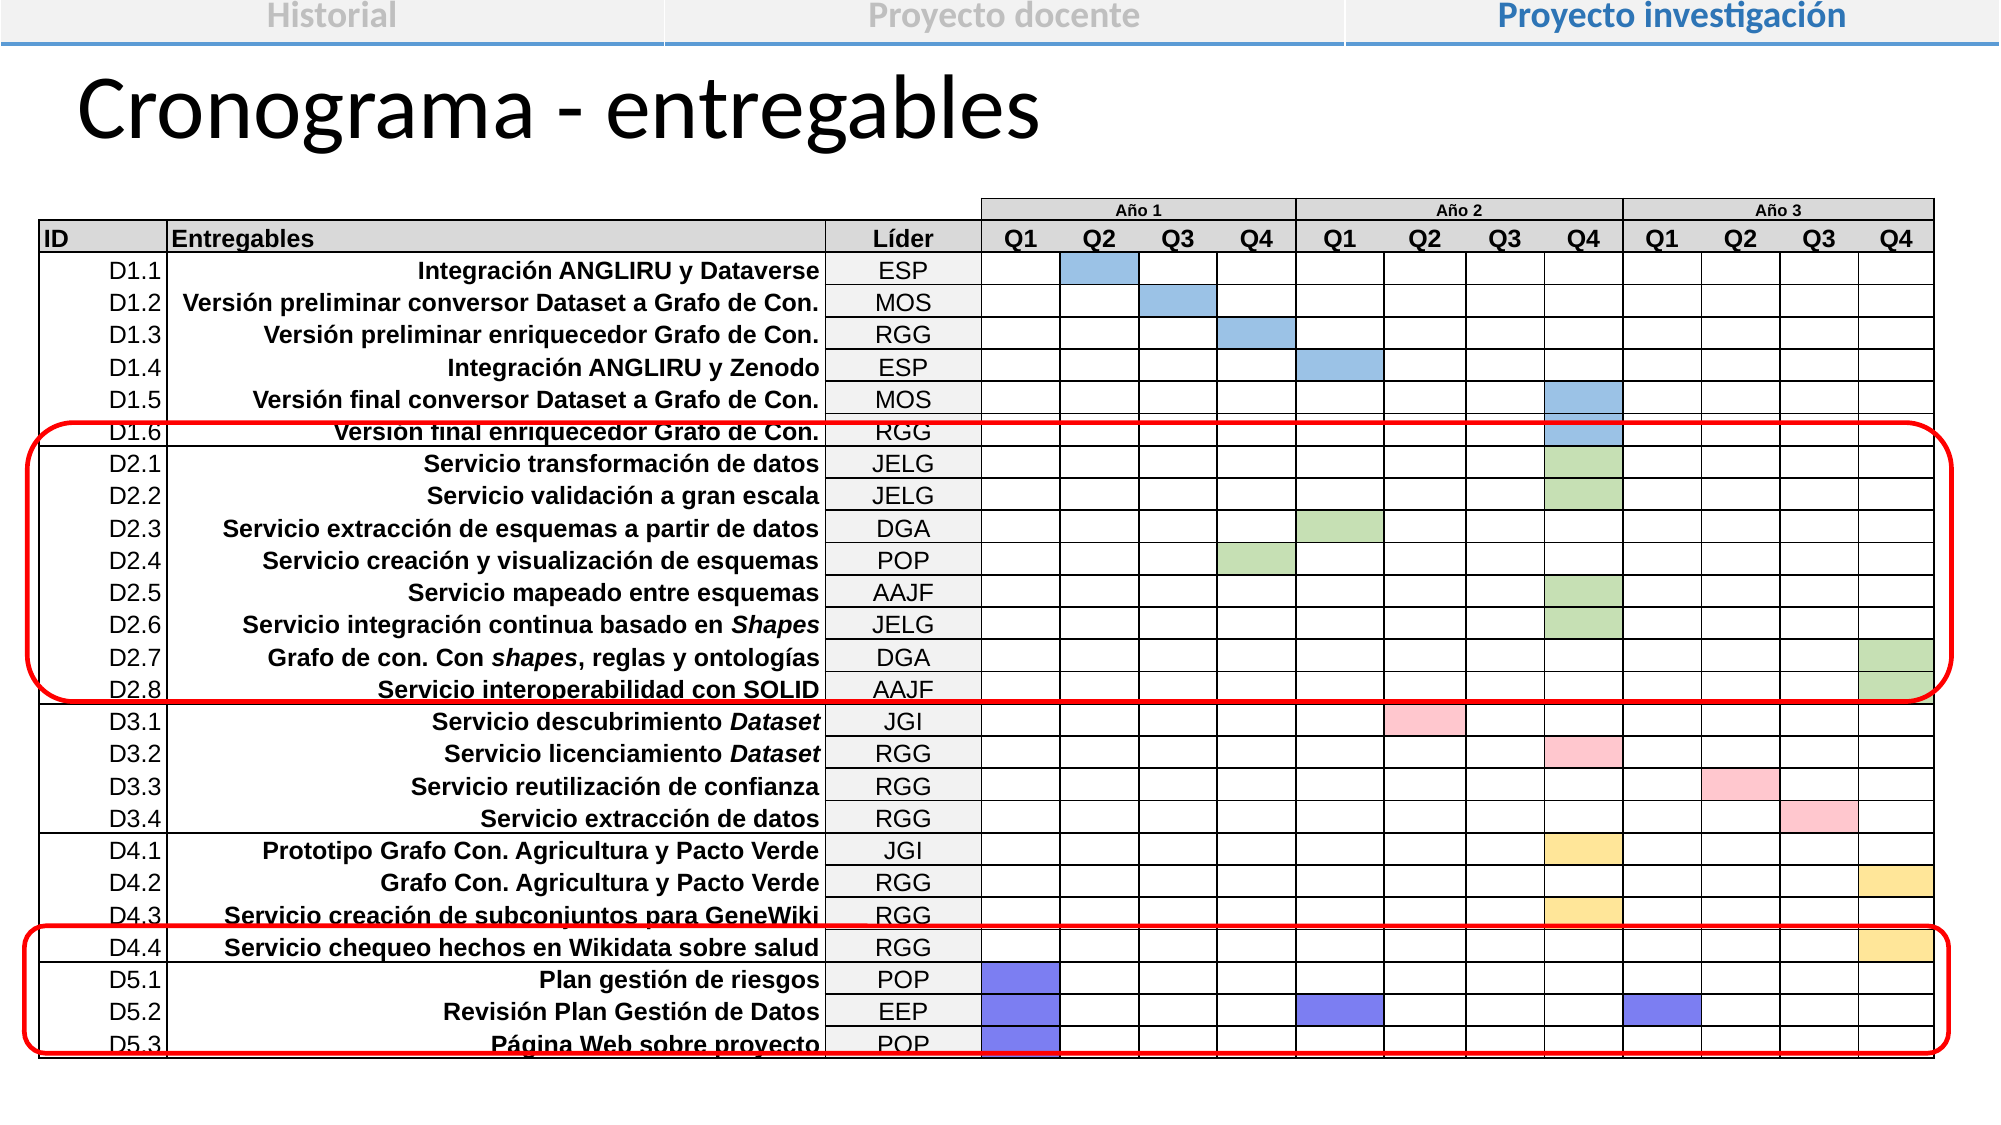

# Cronograma - entregables
| Historial | Proyecto docente | Proyecto investigación |
| --- | --- | --- |
|  |  |  | Año 1 |  |  |  | Año 2 |  |  |  | Año 3 |  |  |  |
| --- | --- | --- | --- | --- | --- | --- | --- | --- | --- | --- | --- | --- | --- | --- |
| ID | Entregables | Líder | Q1 | Q2 | Q3 | Q4 | Q1 | Q2 | Q3 | Q4 | Q1 | Q2 | Q3 | Q4 |
| D1.1 | Integración ANGLIRU y Dataverse | ESP |  |  |  |  |  |  |  |  |  |  |  |  |
| D1.2 | Versión preliminar conversor Dataset a Grafo de Con. | MOS |  |  |  |  |  |  |  |  |  |  |  |  |
| D1.3 | Versión preliminar enriquecedor Grafo de Con. | RGG |  |  |  |  |  |  |  |  |  |  |  |  |
| D1.4 | Integración ANGLIRU y Zenodo | ESP |  |  |  |  |  |  |  |  |  |  |  |  |
| D1.5 | Versión final conversor Dataset a Grafo de Con. | MOS |  |  |  |  |  |  |  |  |  |  |  |  |
| D1.6 | Versión final enriquecedor Grafo de Con. | RGG |  |  |  |  |  |  |  |  |  |  |  |  |
| D2.1 | Servicio transformación de datos | JELG |  |  |  |  |  |  |  |  |  |  |  |  |
| D2.2 | Servicio validación a gran escala | JELG |  |  |  |  |  |  |  |  |  |  |  |  |
| D2.3 | Servicio extracción de esquemas a partir de datos | DGA |  |  |  |  |  |  |  |  |  |  |  |  |
| D2.4 | Servicio creación y visualización de esquemas | POP |  |  |  |  |  |  |  |  |  |  |  |  |
| D2.5 | Servicio mapeado entre esquemas | AAJF |  |  |  |  |  |  |  |  |  |  |  |  |
| D2.6 | Servicio integración continua basado en Shapes | JELG |  |  |  |  |  |  |  |  |  |  |  |  |
| D2.7 | Grafo de con. Con shapes, reglas y ontologías | DGA |  |  |  |  |  |  |  |  |  |  |  |  |
| D2.8 | Servicio interoperabilidad con SOLID | AAJF |  |  |  |  |  |  |  |  |  |  |  |  |
| D3.1 | Servicio descubrimiento Dataset | JGI |  |  |  |  |  |  |  |  |  |  |  |  |
| D3.2 | Servicio licenciamiento Dataset | RGG |  |  |  |  |  |  |  |  |  |  |  |  |
| D3.3 | Servicio reutilización de confianza | RGG |  |  |  |  |  |  |  |  |  |  |  |  |
| D3.4 | Servicio extracción de datos | RGG |  |  |  |  |  |  |  |  |  |  |  |  |
| D4.1 | Prototipo Grafo Con. Agricultura y Pacto Verde | JGI |  |  |  |  |  |  |  |  |  |  |  |  |
| D4.2 | Grafo Con. Agricultura y Pacto Verde | RGG |  |  |  |  |  |  |  |  |  |  |  |  |
| D4.3 | Servicio creación de subconjuntos para GeneWiki | RGG |  |  |  |  |  |  |  |  |  |  |  |  |
| D4.4 | Servicio chequeo hechos en Wikidata sobre salud | RGG |  |  |  |  |  |  |  |  |  |  |  |  |
| D5.1 | Plan gestión de riesgos | POP |  |  |  |  |  |  |  |  |  |  |  |  |
| D5.2 | Revisión Plan Gestión de Datos | EEP |  |  |  |  |  |  |  |  |  |  |  |  |
| D5.3 | Página Web sobre proyecto | POP |  |  |  |  |  |  |  |  |  |  |  |  |